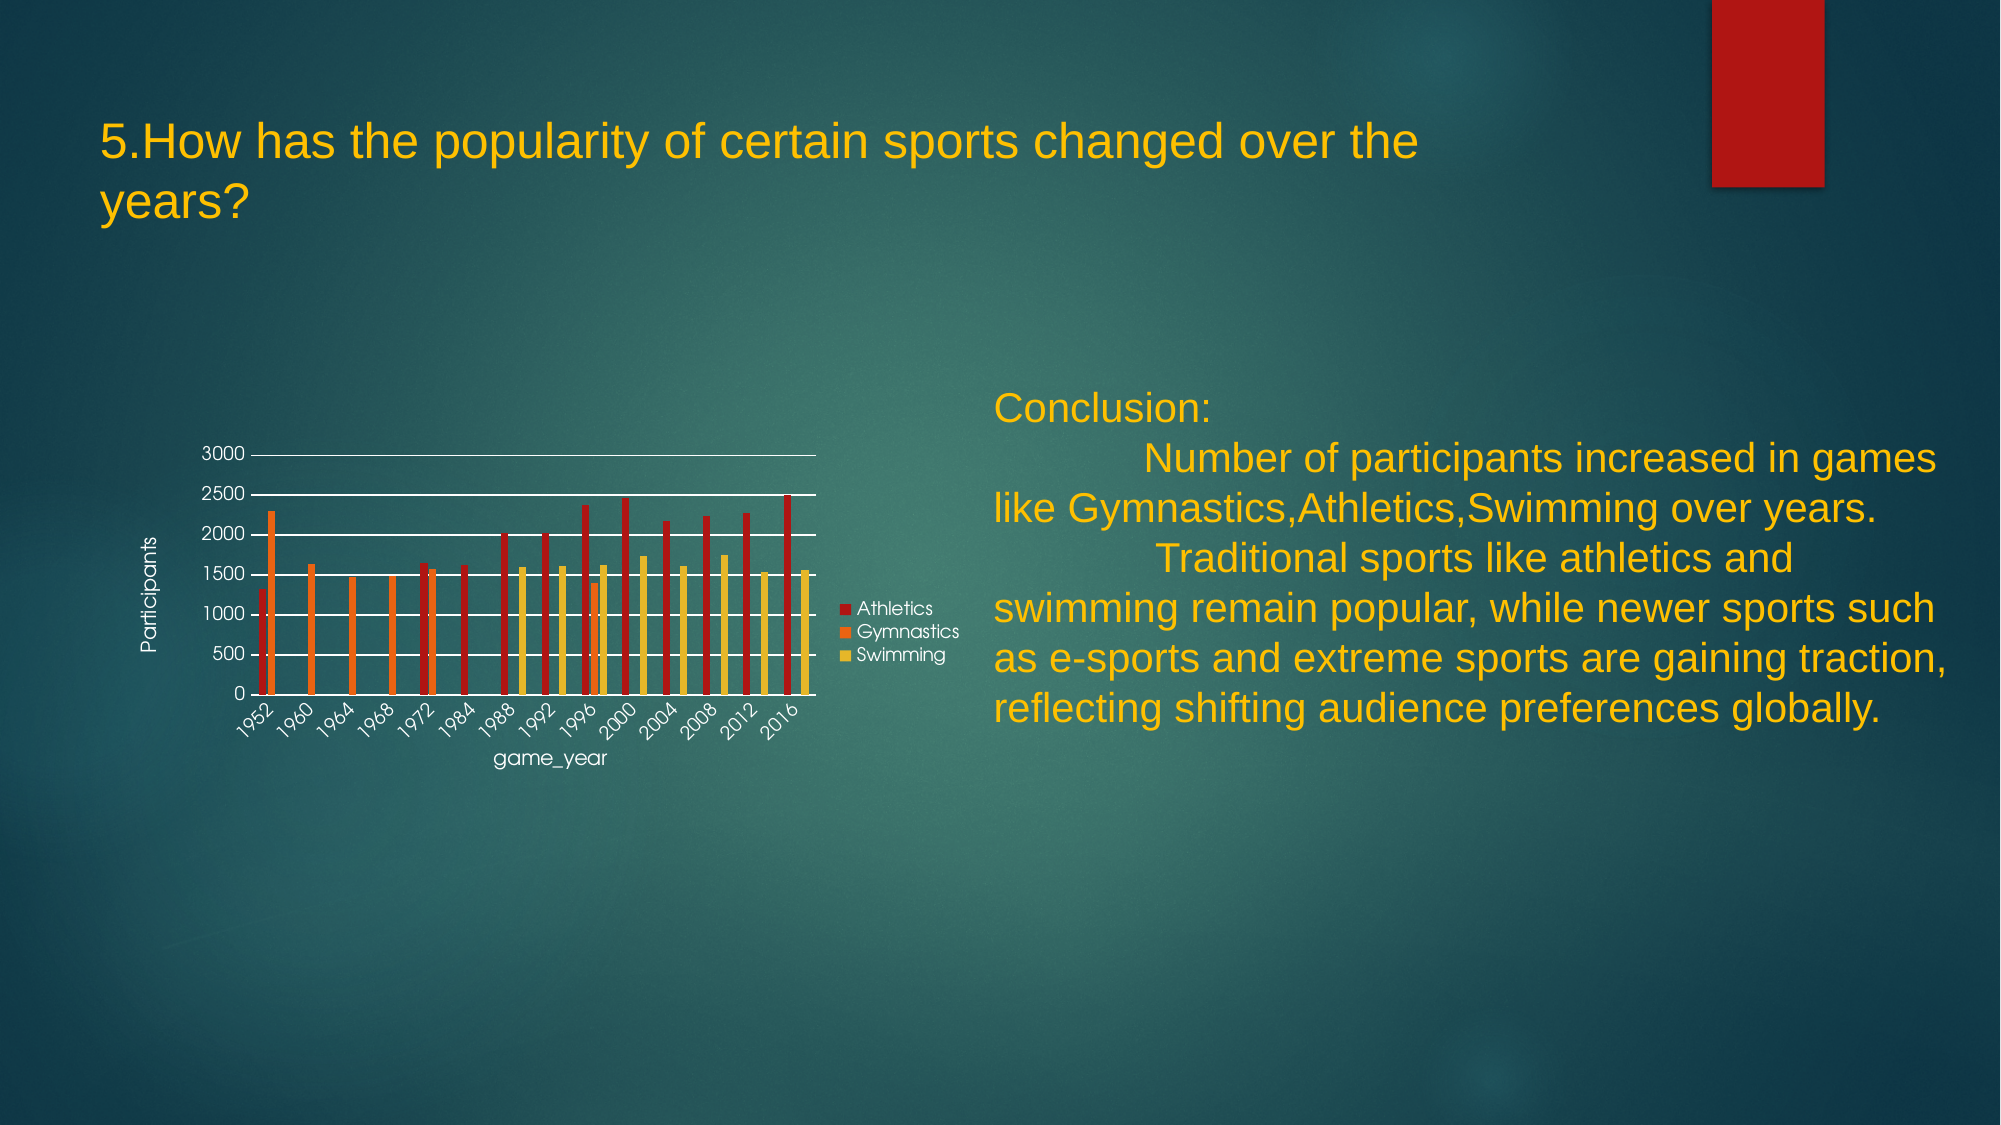

5.How has the popularity of certain sports changed over the years?

Conclusion:
	Number of participants increased in games like Gymnastics,Athletics,Swimming over years.
	 Traditional sports like athletics and swimming remain popular, while newer sports such as e-sports and extreme sports are gaining traction, reflecting shifting audience preferences globally.

### Chart

| Category | Athletics | Gymnastics | Swimming |
|---|---|---|---|
| 1952 | 1321.0 | 2308.0 | None |
| 1960 | None | 1642.0 | None |
| 1964 | None | 1478.0 | None |
| 1968 | None | 1482.0 | None |
| 1972 | 1653.0 | 1570.0 | None |
| 1984 | 1627.0 | None | None |
| 1988 | 2027.0 | None | 1603.0 |
| 1992 | 2028.0 | None | 1609.0 |
| 1996 | 2376.0 | 1397.0 | 1624.0 |
| 2000 | 2467.0 | None | 1741.0 |
| 2004 | 2174.0 | None | 1618.0 |
| 2008 | 2243.0 | None | 1749.0 |
| 2012 | 2276.0 | None | 1538.0 |
| 2016 | 2507.0 | None | 1568.0 |